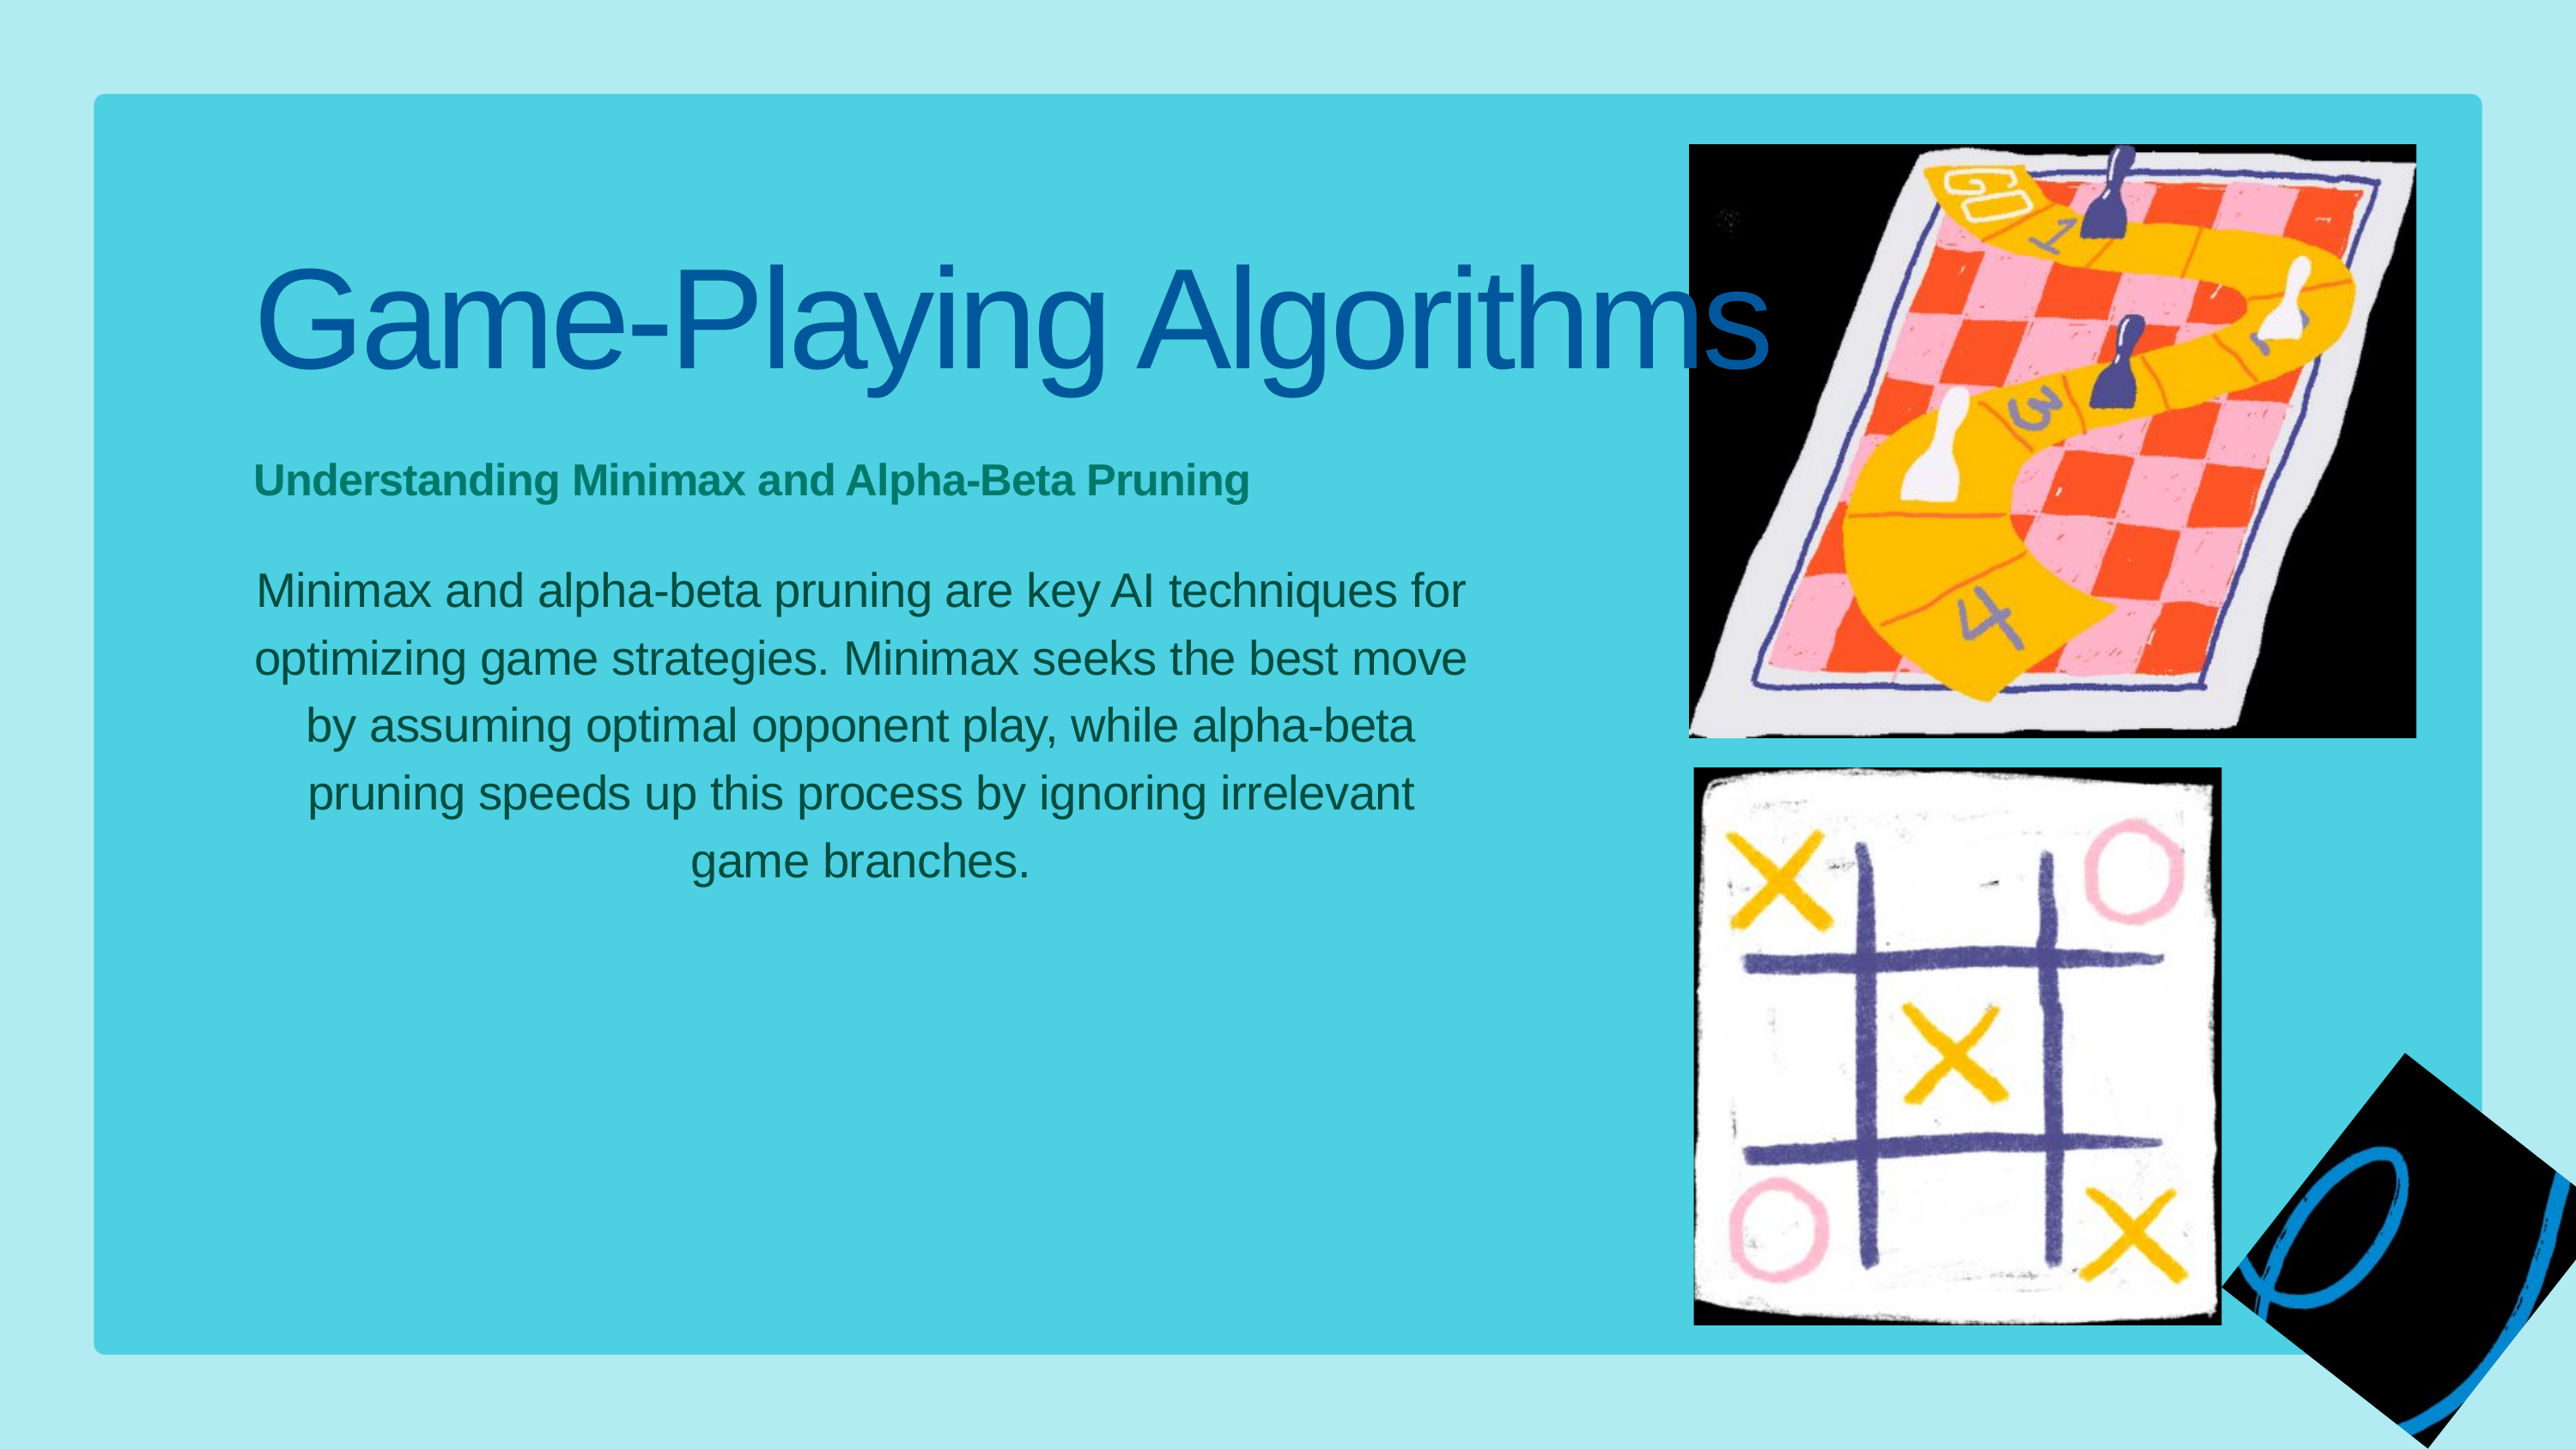

Game-Playing Algorithms
Understanding Minimax and Alpha-Beta Pruning
Minimax and alpha-beta pruning are key AI techniques for optimizing game strategies. Minimax seeks the best move by assuming optimal opponent play, while alpha-beta pruning speeds up this process by ignoring irrelevant game branches.

14